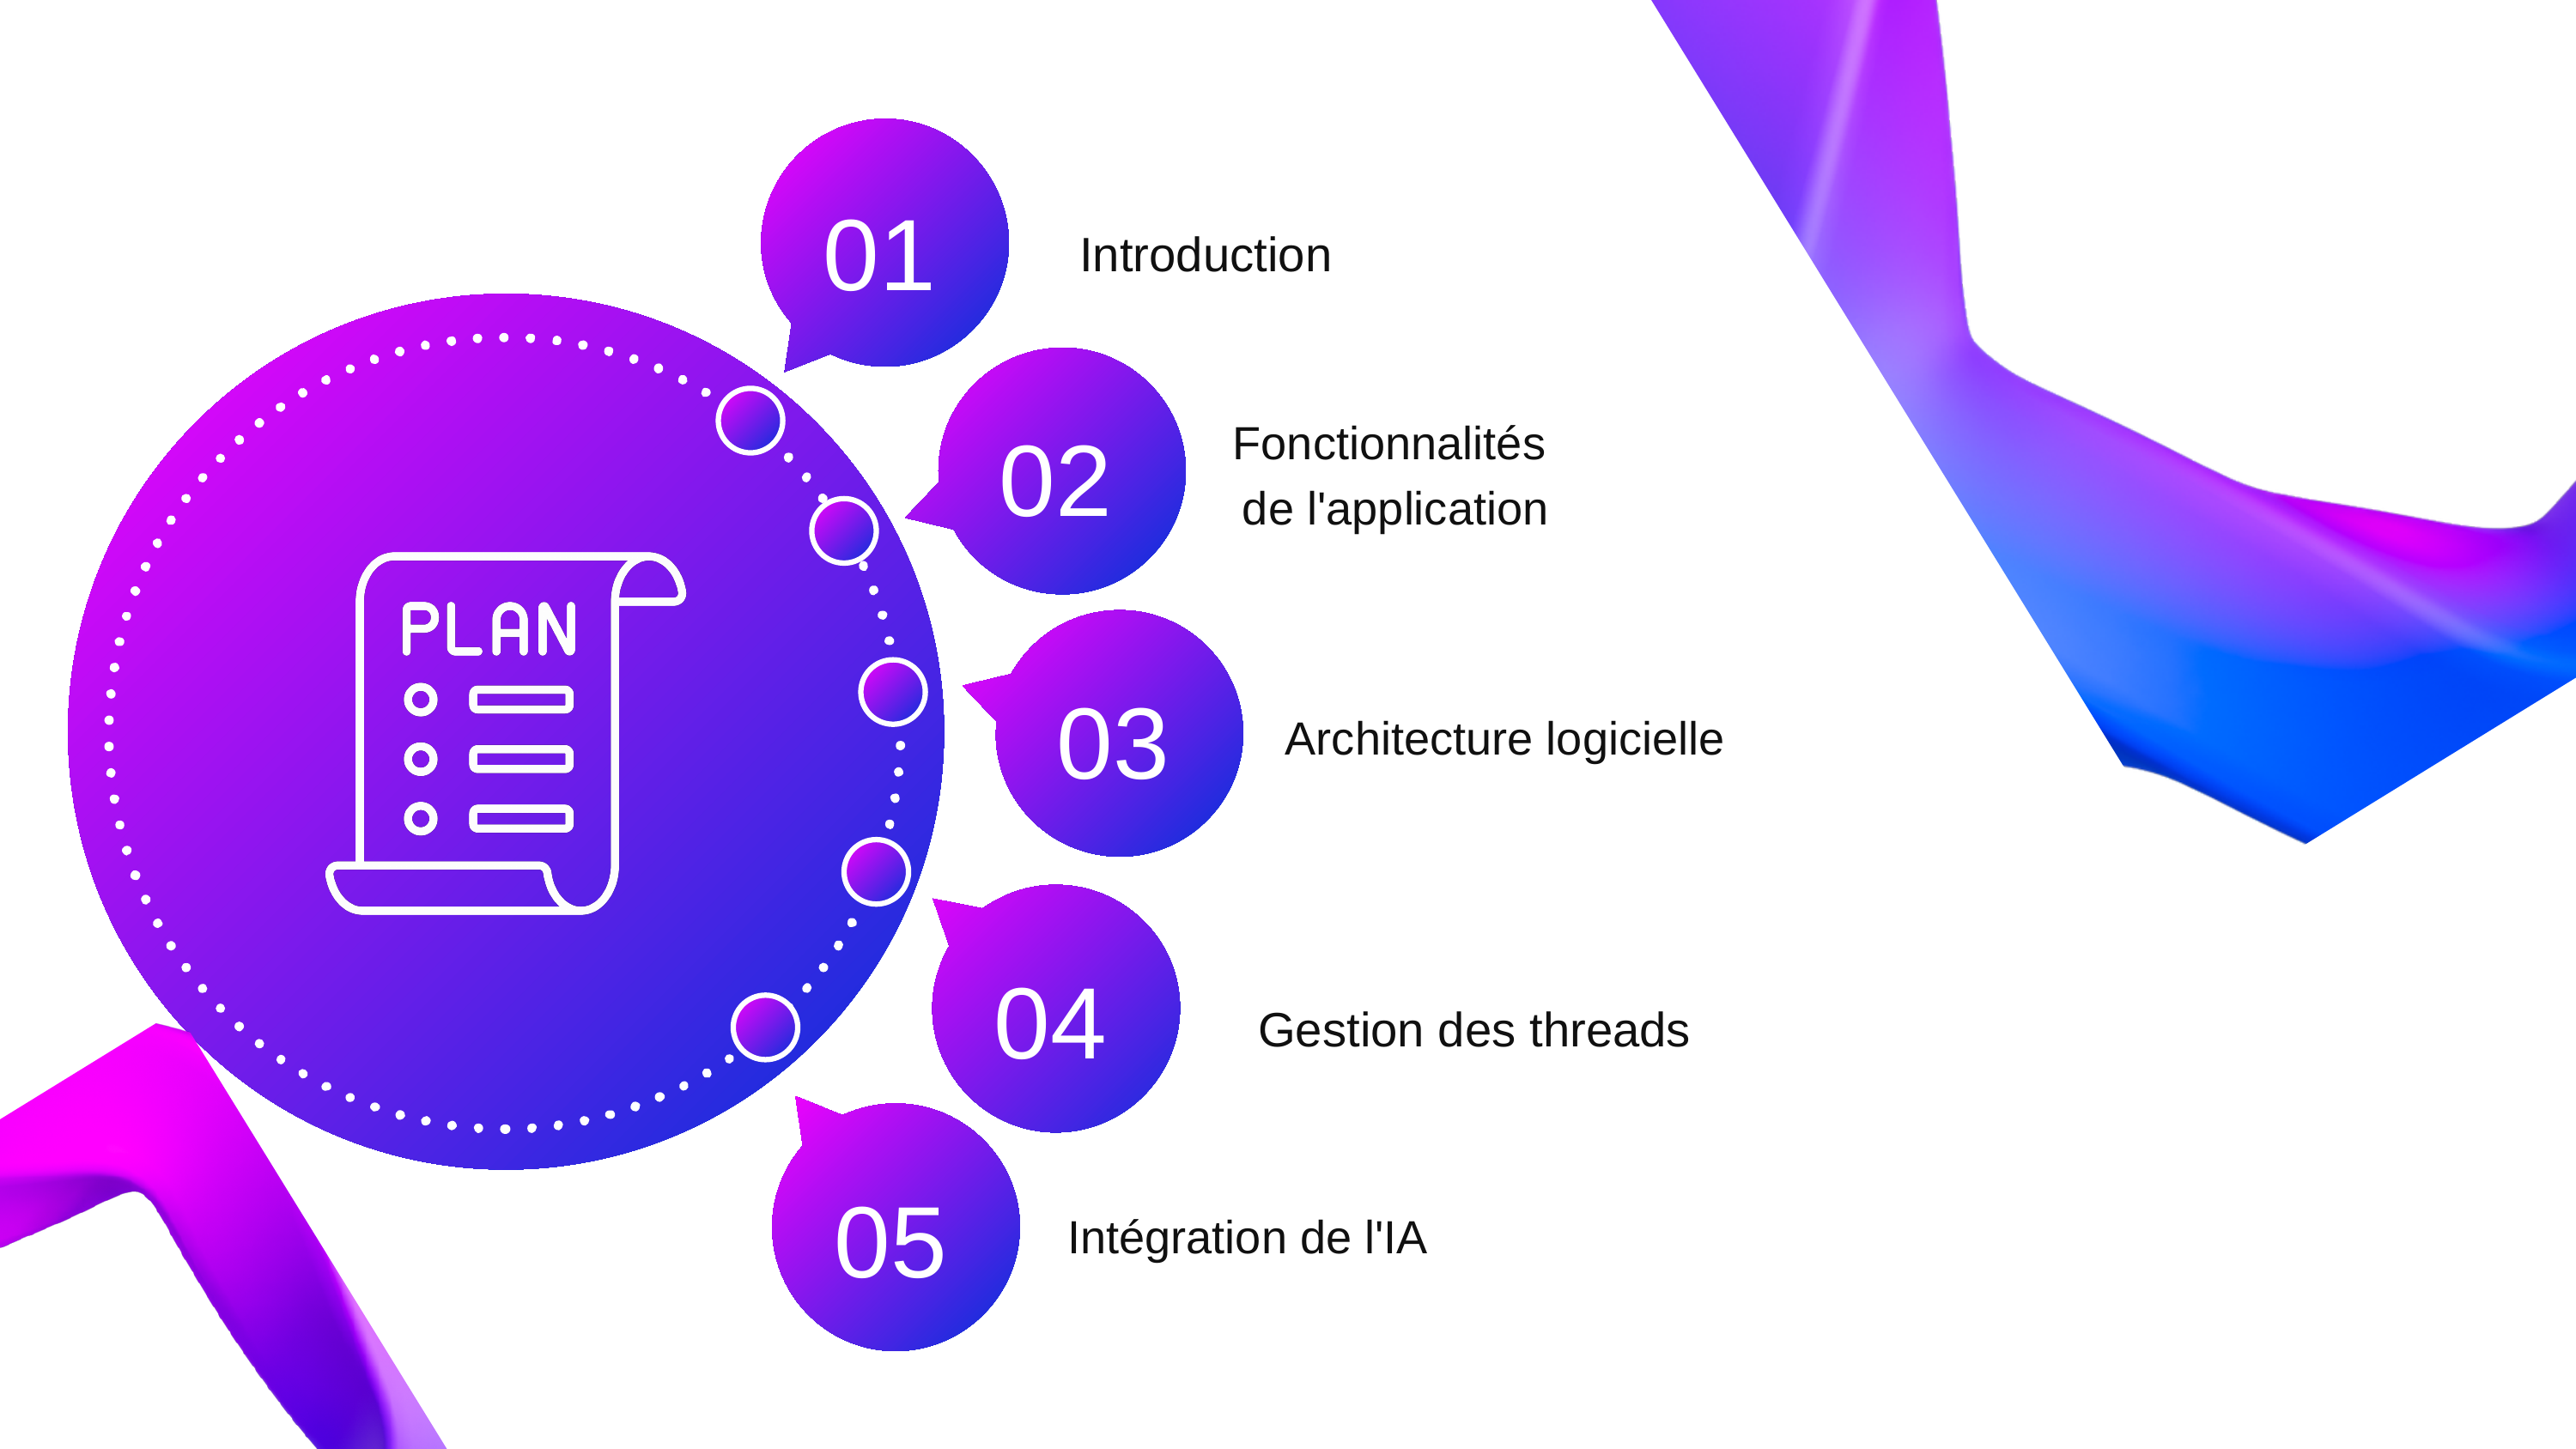

01
Introduction

02
Fonctionnalités
de l'application

03

Architecture logicielle

04
Gestion des threads

05
Intégration de l'IA